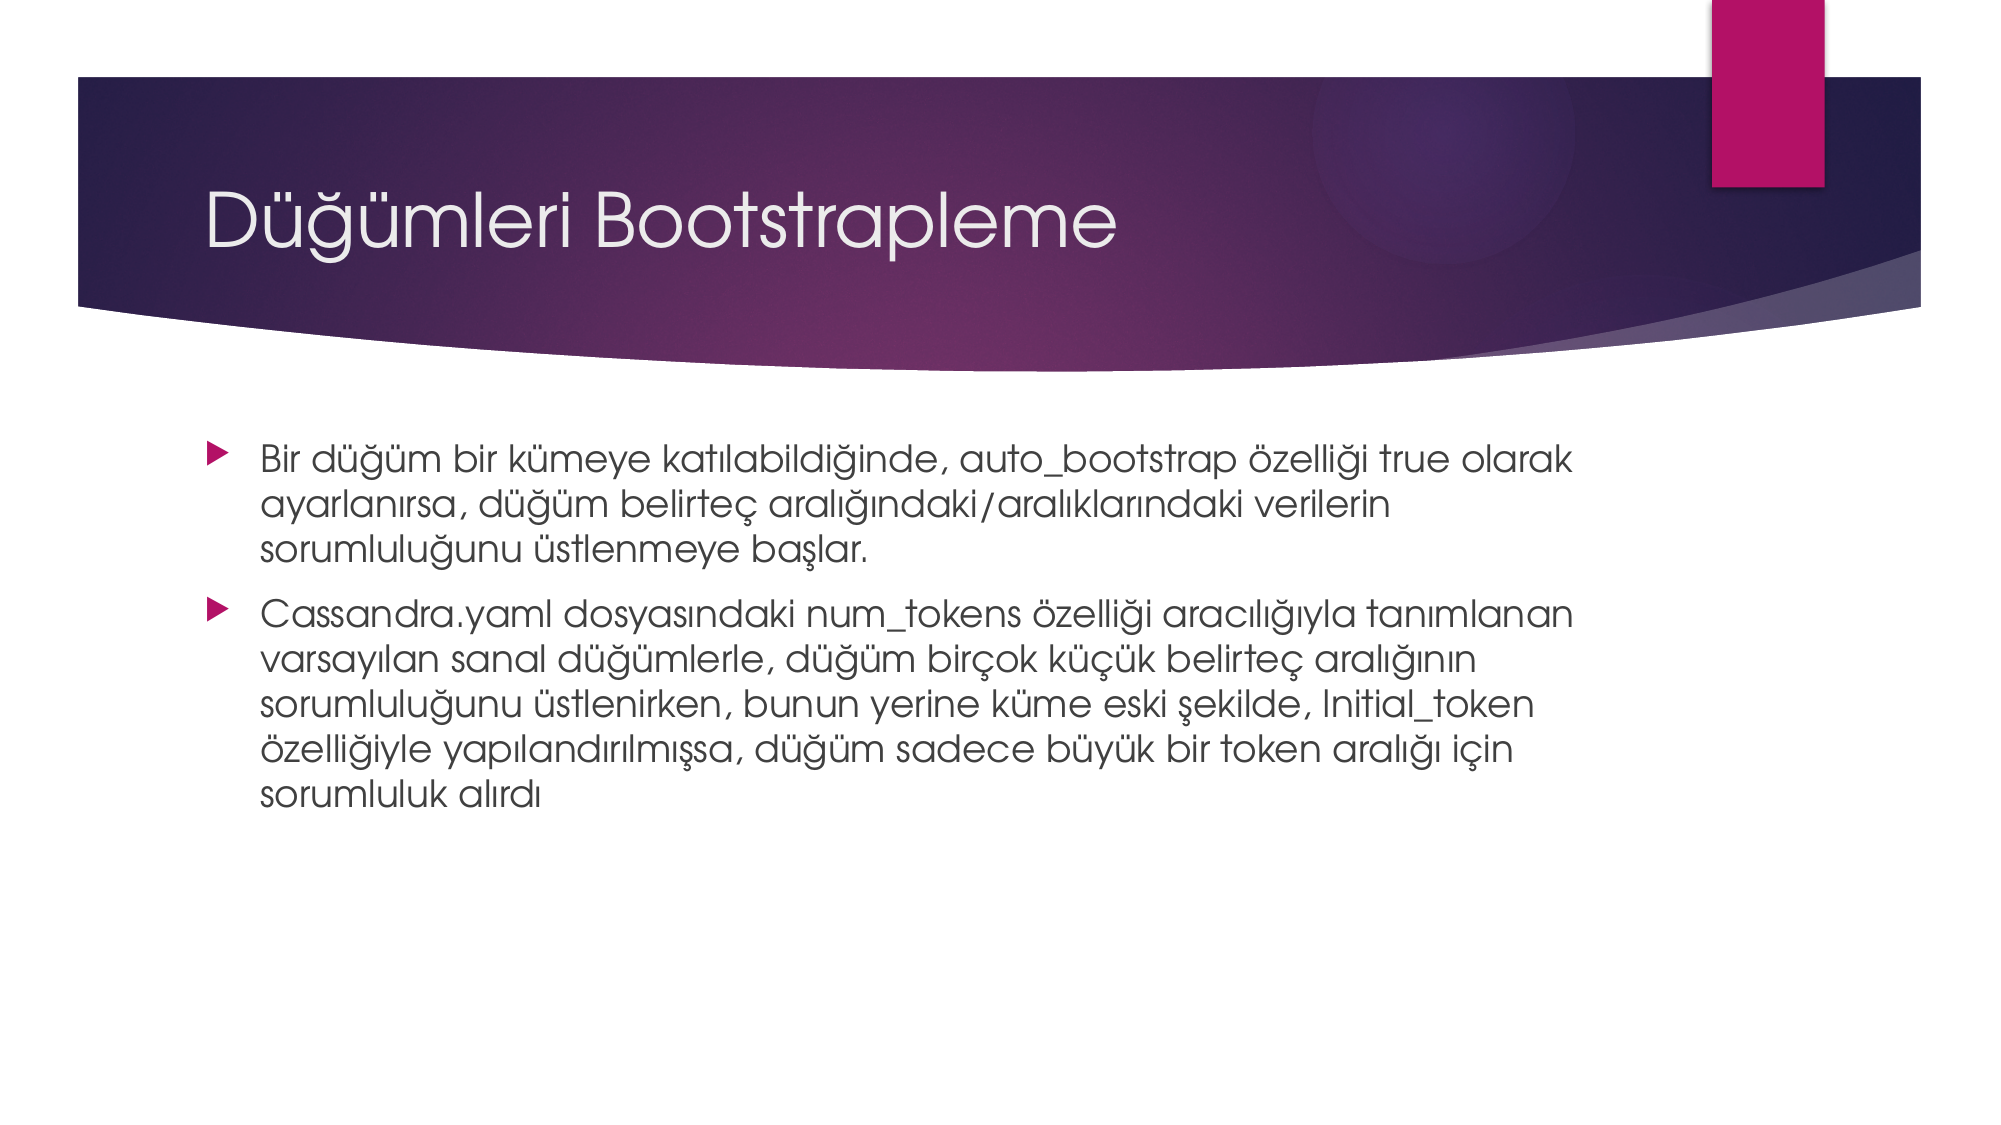

# Düğümleri Bootstrapleme
Bir düğüm bir kümeye katılabildiğinde, auto_bootstrap özelliği true olarak ayarlanırsa, düğüm belirteç aralığındaki/aralıklarındaki verilerin sorumluluğunu üstlenmeye başlar.
Cassandra.yaml dosyasındaki num_tokens özelliği aracılığıyla tanımlanan varsayılan sanal düğümlerle, düğüm birçok küçük belirteç aralığının sorumluluğunu üstlenirken, bunun yerine küme eski şekilde, Initial_token özelliğiyle yapılandırılmışsa, düğüm sadece büyük bir token aralığı için sorumluluk alırdı